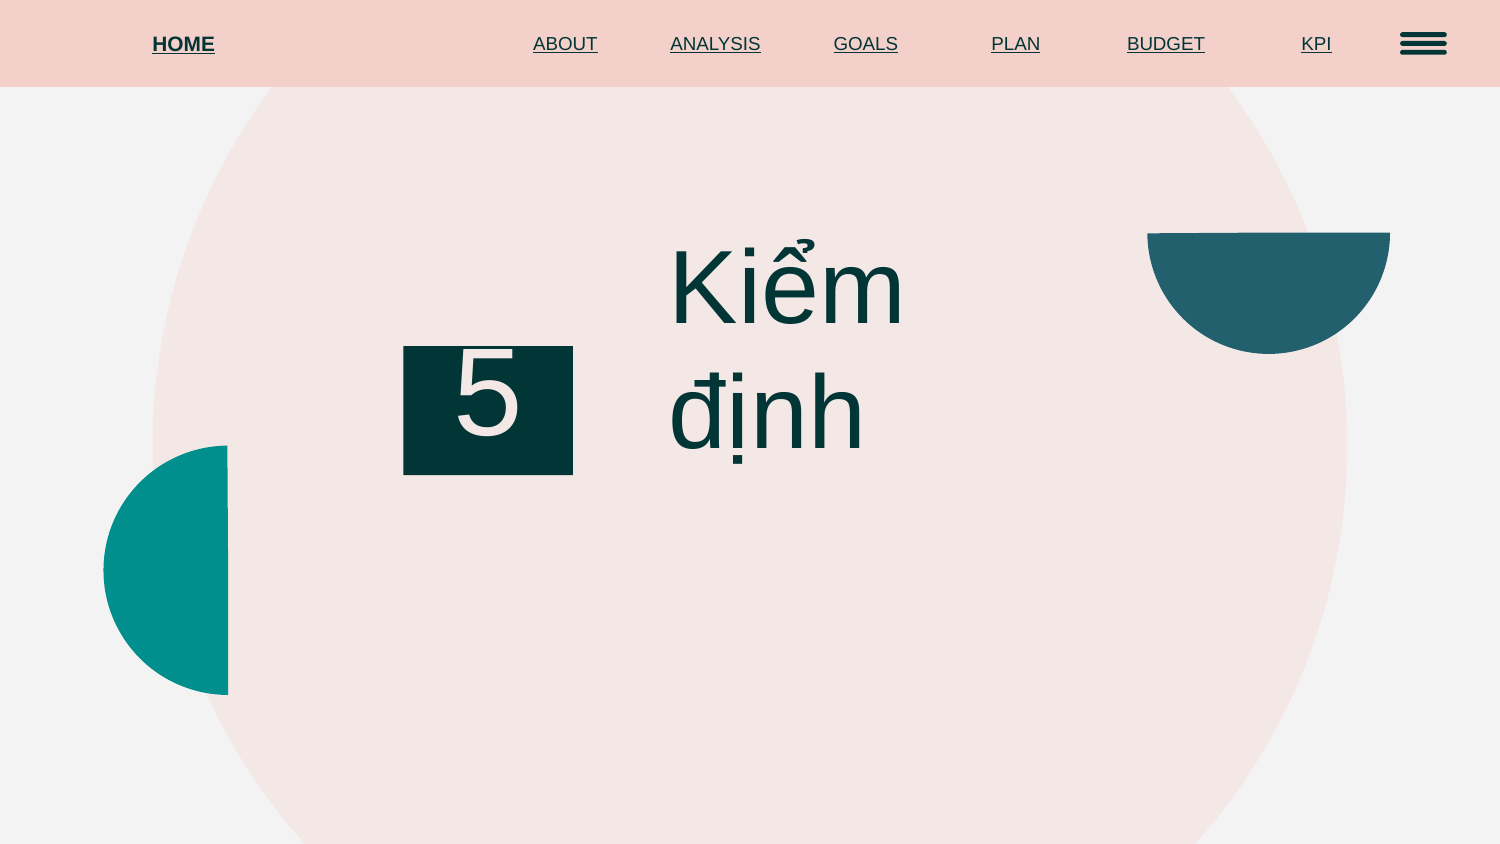

HOME
ABOUT
ANALYSIS
GOALS
PLAN
BUDGET
KPI

3.5
# Kiểm định